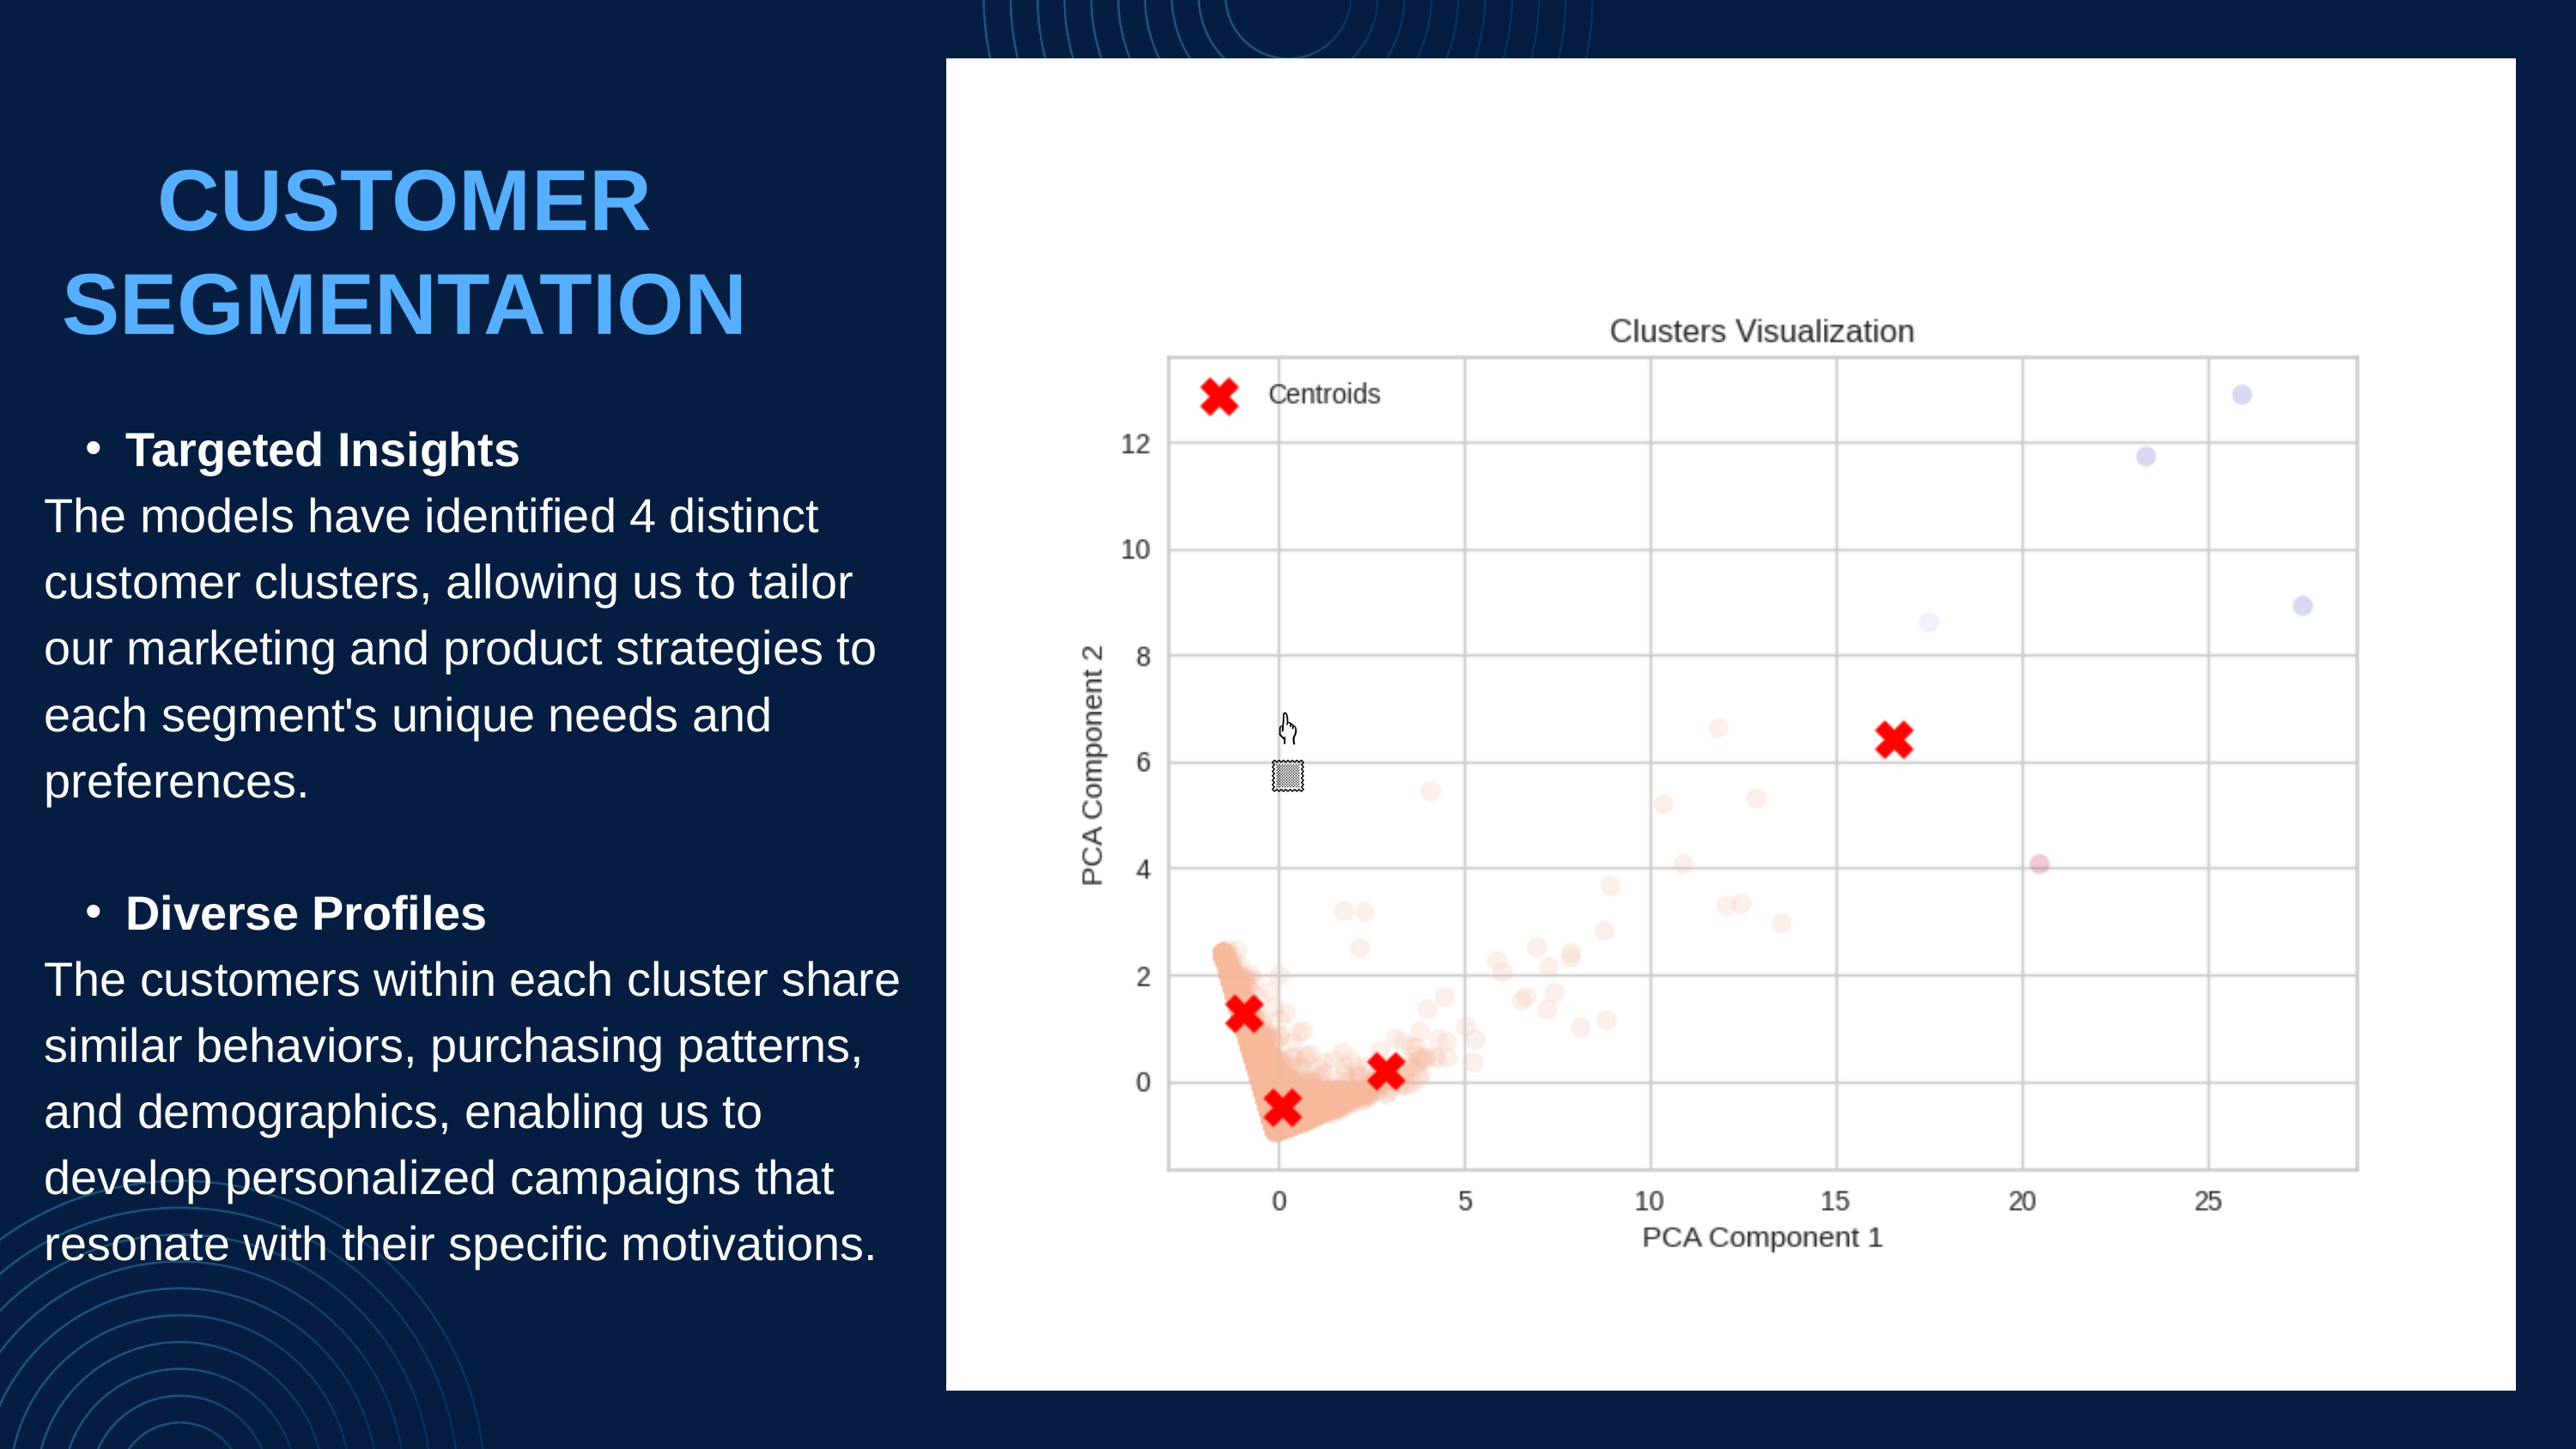

CUSTOMER SEGMENTATION

Targeted Insights
The models have identified 4 distinct customer clusters, allowing us to tailor our marketing and product strategies to each segment's unique needs and preferences.

Diverse Profiles
The customers within each cluster share similar behaviors, purchasing patterns, and demographics, enabling us to develop personalized campaigns that resonate with their specific motivations.

👆🏼